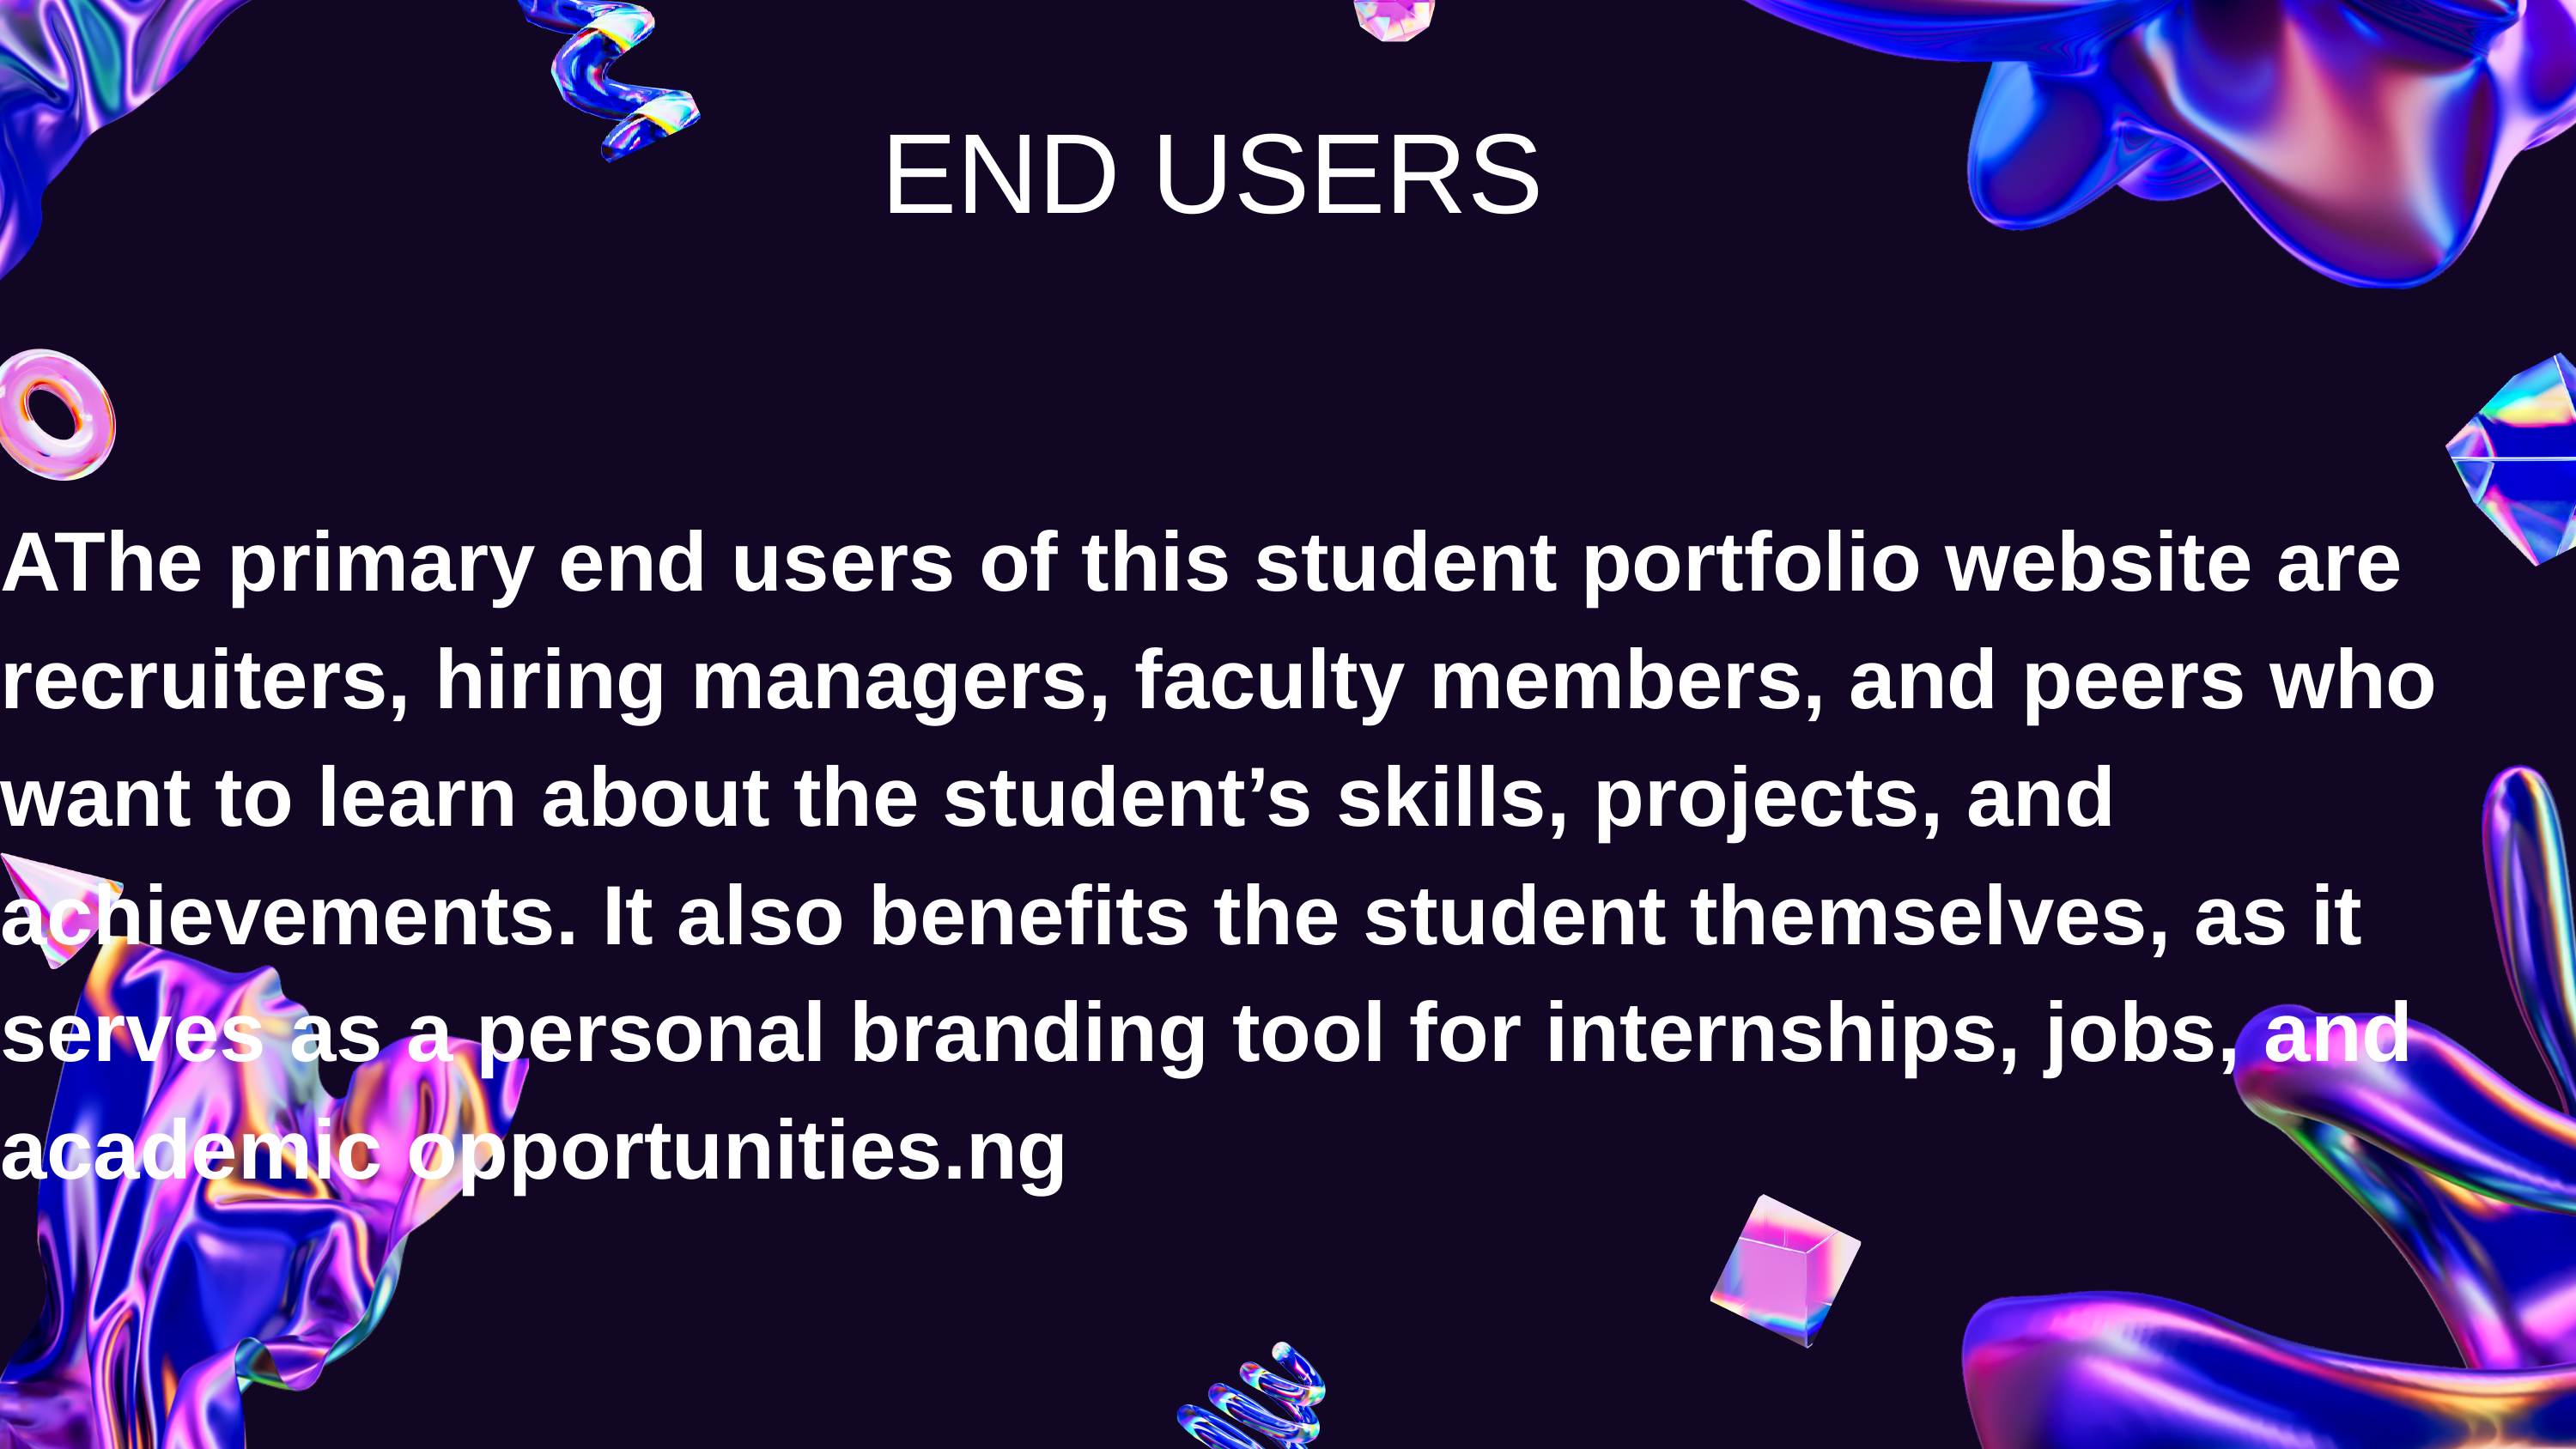

END USERS

AThe primary end users of this student portfolio website are recruiters, hiring managers, faculty members, and peers who want to learn about the student’s skills, projects, and achievements. It also benefits the student themselves, as it serves as a personal branding tool for internships, jobs, and academic opportunities.ng